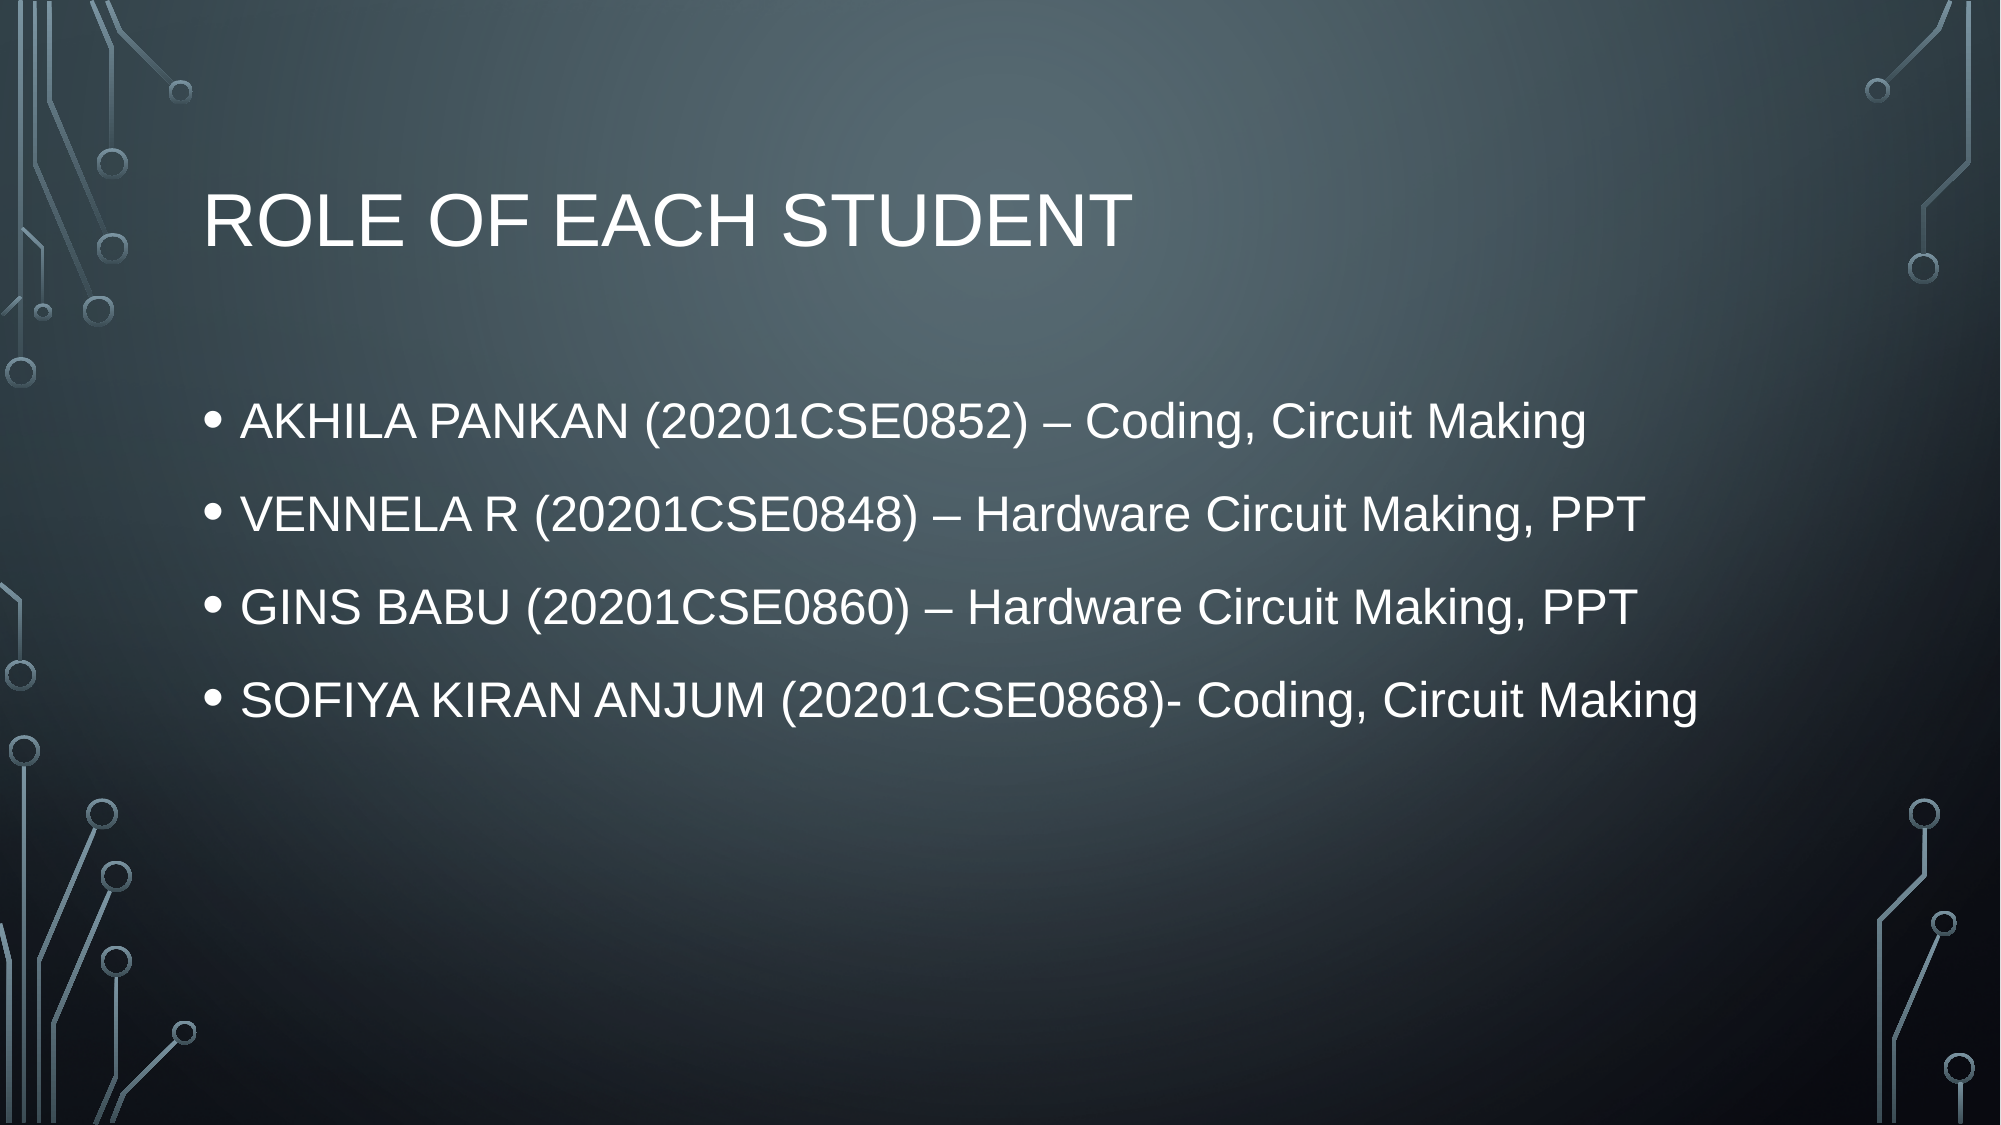

# Role of each Student
AKHILA PANKAN (20201CSE0852) – Coding, Circuit Making
VENNELA R (20201CSE0848) – Hardware Circuit Making, PPT
GINS BABU (20201CSE0860) – Hardware Circuit Making, PPT
SOFIYA KIRAN ANJUM (20201CSE0868)- Coding, Circuit Making